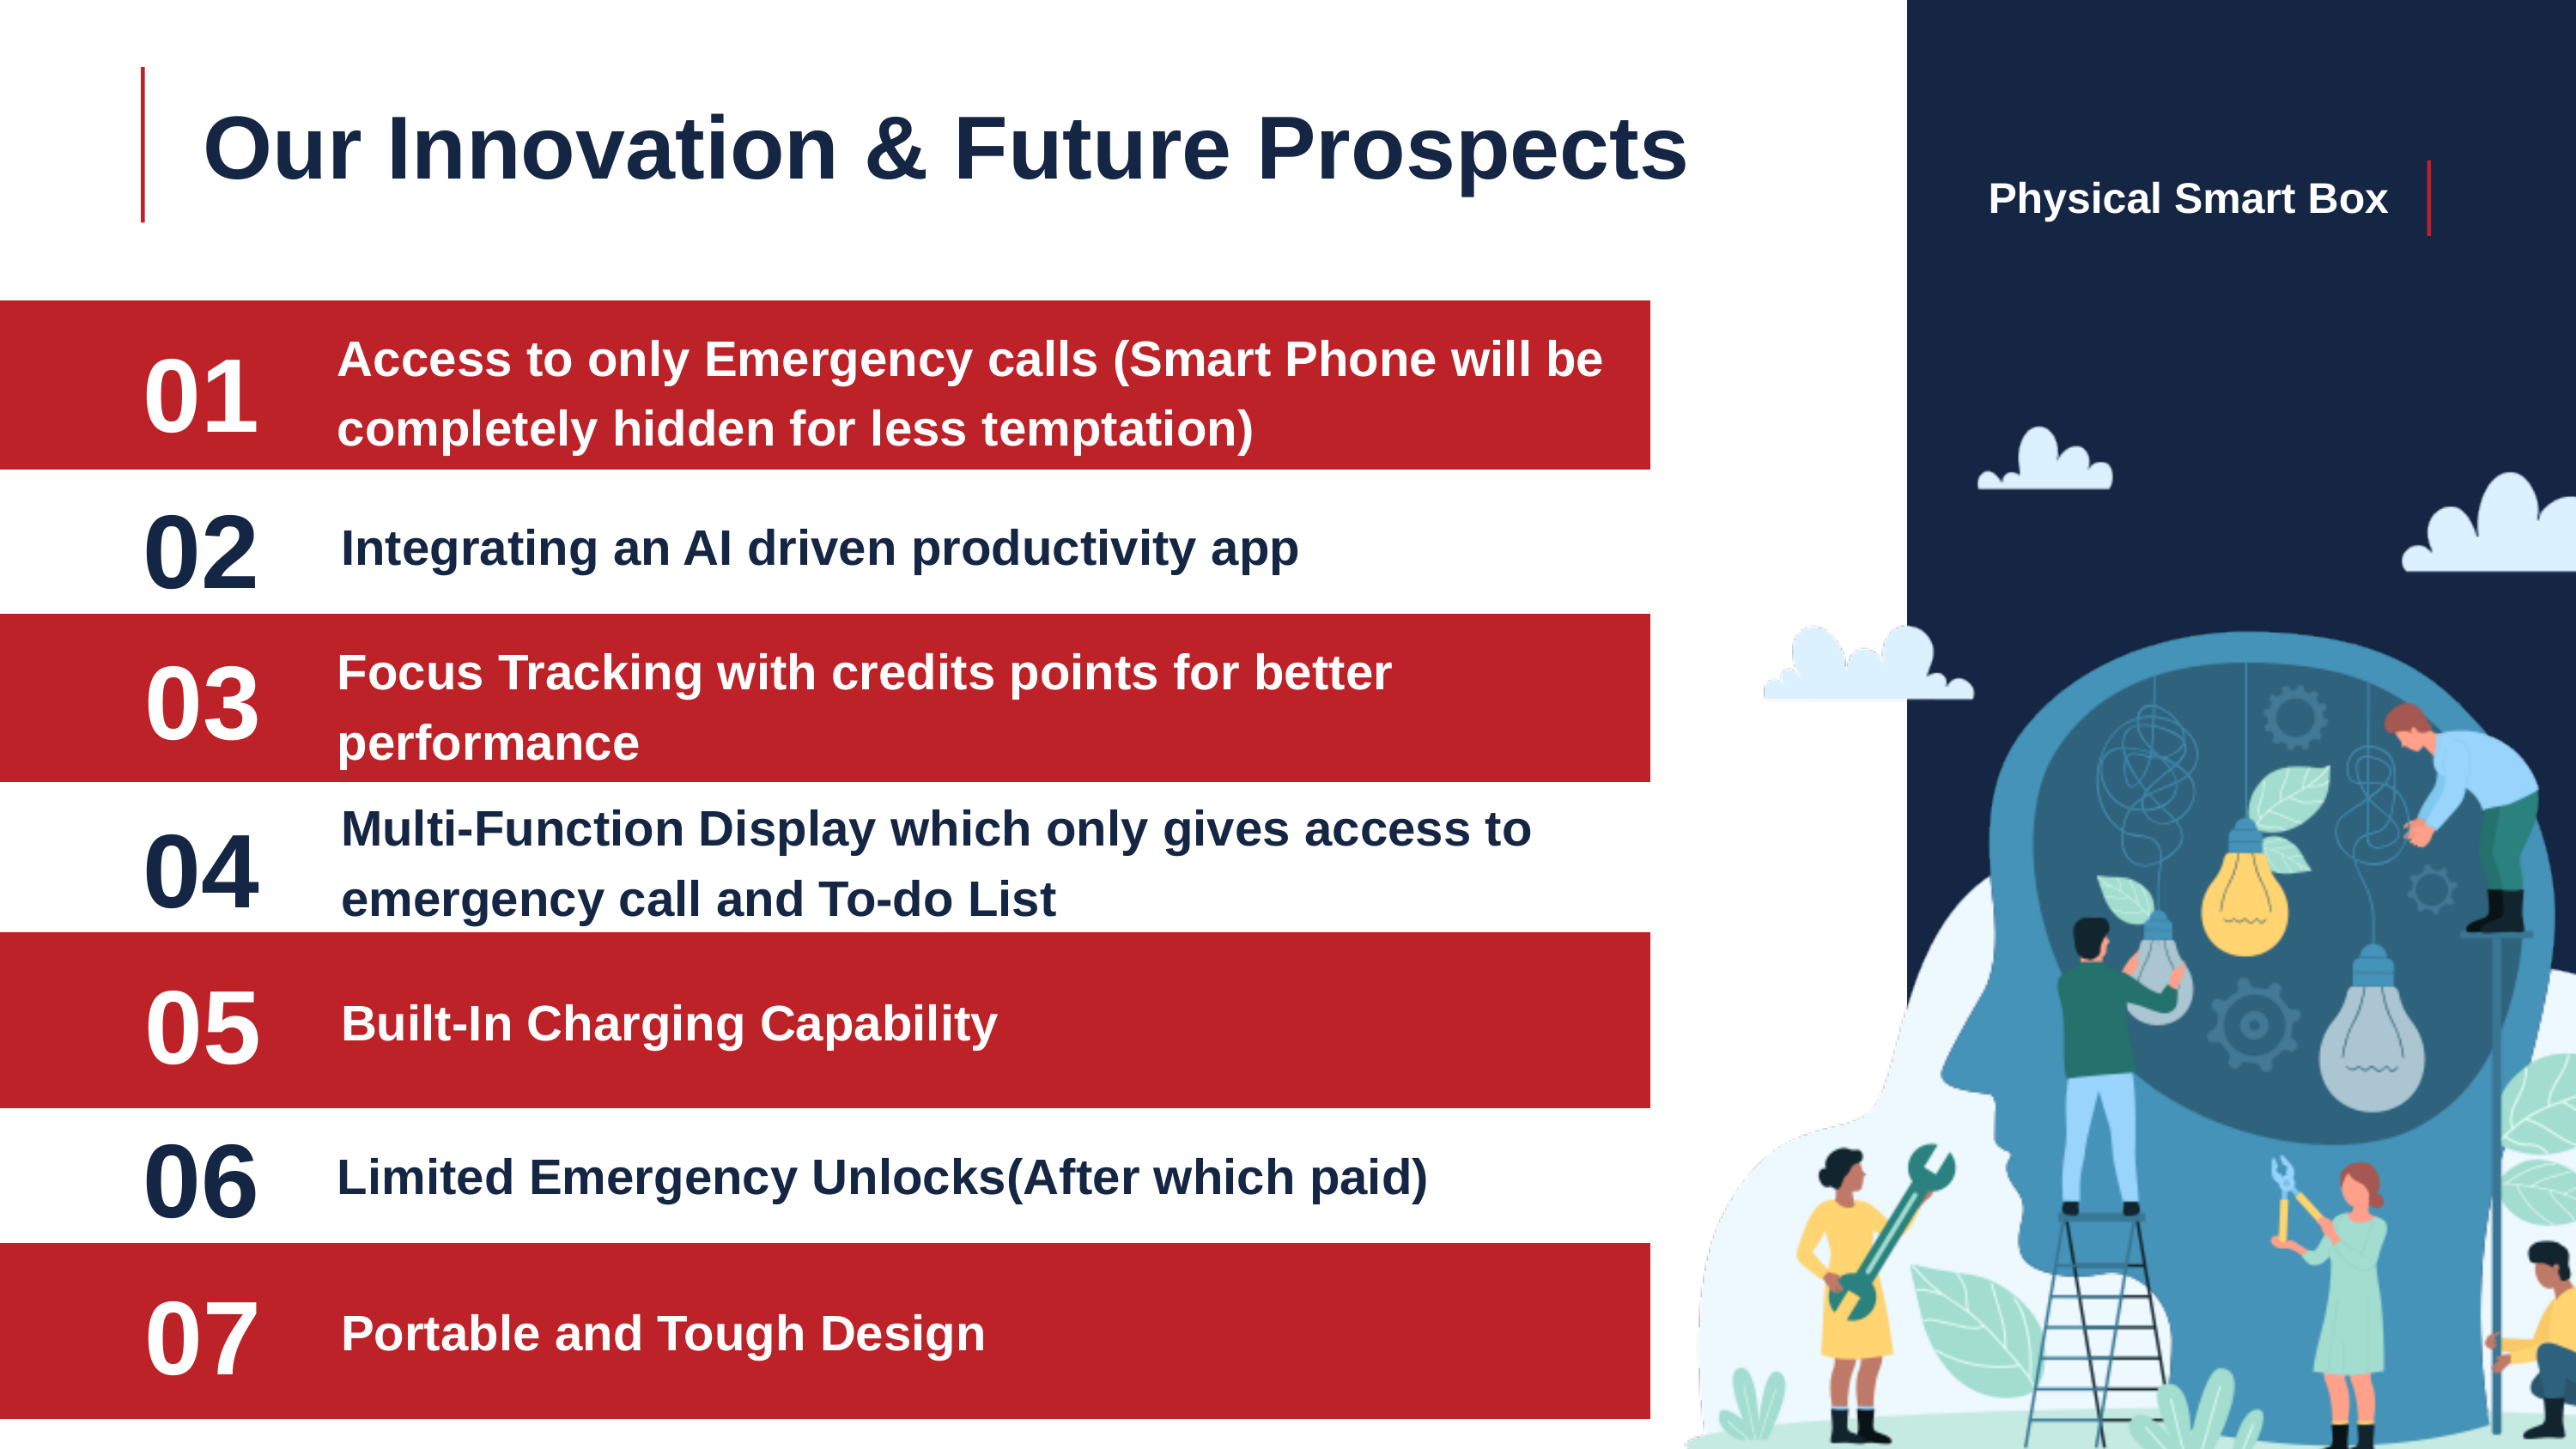

Our Innovation & Future Prospects
Physical Smart Box

01
Access to only Emergency calls (Smart Phone will be completely hidden for less temptation)

02
Integrating an AI driven productivity app

03
Focus Tracking with credits points for better performance
04
Multi-Function Display which only gives access to emergency call and To-do List

05
Built-In Charging Capability
06
Limited Emergency Unlocks(After which paid)

07
Portable and Tough Design